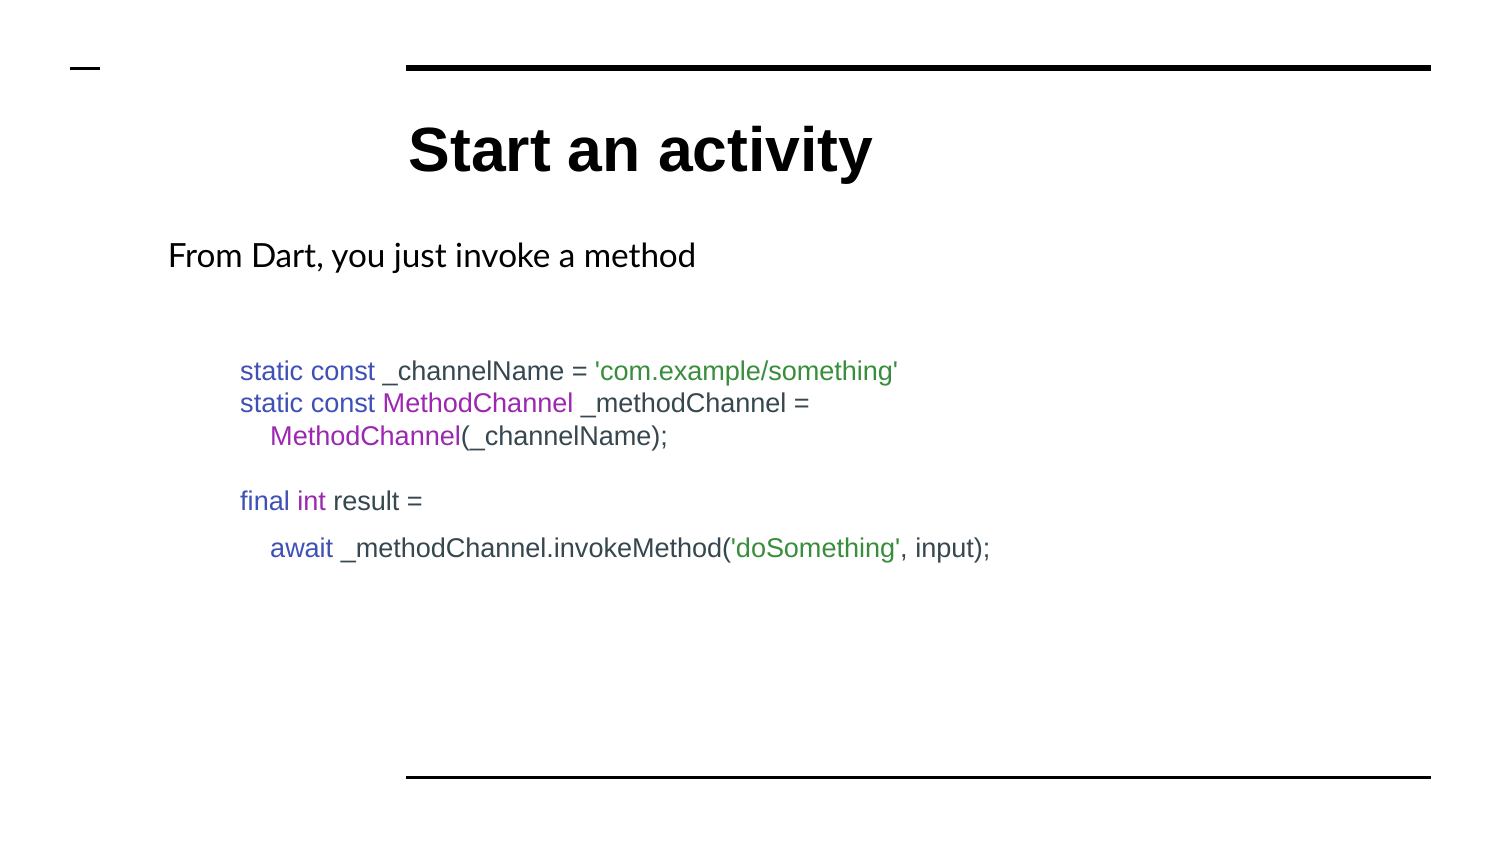

# Start an activity
From Dart, you just invoke a method

static const _channelName = 'com.example/something'
static const MethodChannel _methodChannel =
    MethodChannel(_channelName);

final int result =
    await _methodChannel.invokeMethod('doSomething', input);